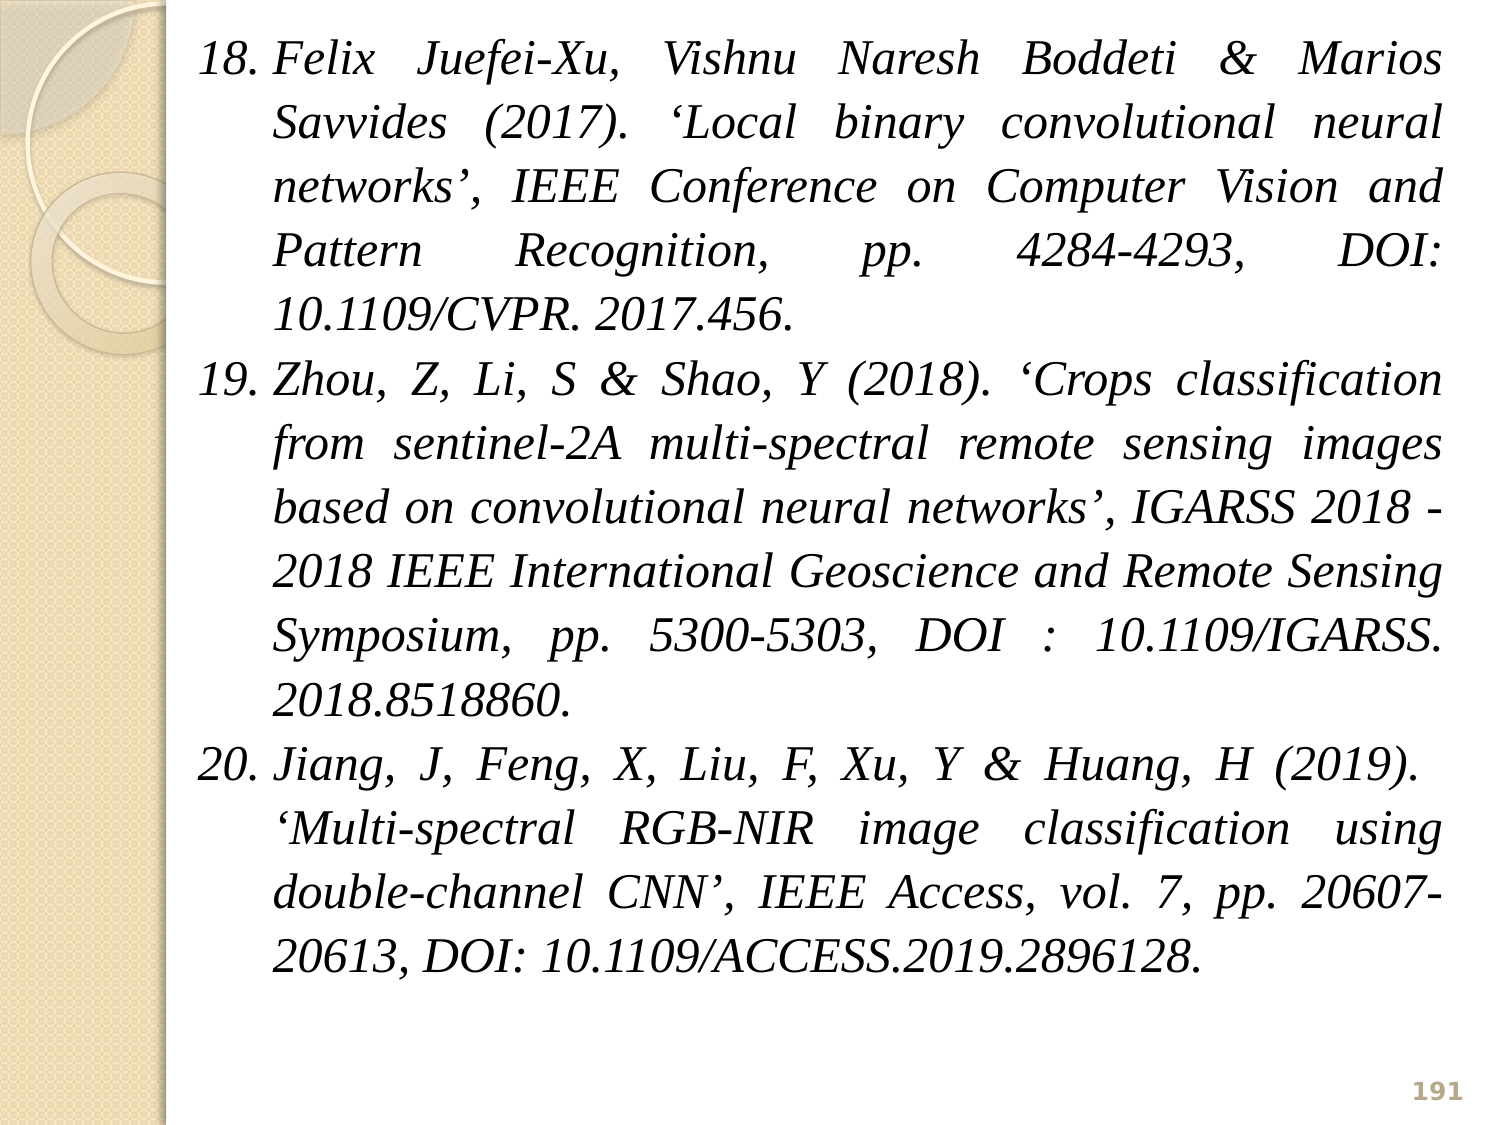

Felix Juefei-Xu, Vishnu Naresh Boddeti & Marios Savvides (2017). ‘Local binary convolutional neural networks’, IEEE Conference on Computer Vision and Pattern Recognition, pp. 4284-4293, DOI: 10.1109/CVPR. 2017.456.
Zhou, Z, Li, S & Shao, Y (2018). ‘Crops classification from sentinel-2A multi-spectral remote sensing images based on convolutional neural networks’, IGARSS 2018 - 2018 IEEE International Geoscience and Remote Sensing Symposium, pp. 5300-5303, DOI : 10.1109/IGARSS. 2018.8518860.
Jiang, J, Feng, X, Liu, F, Xu, Y & Huang, H (2019).  ‘Multi-spectral RGB-NIR image classification using double-channel CNN’, IEEE Access, vol. 7, pp. 20607-20613, DOI: 10.1109/ACCESS.2019.2896128.
191